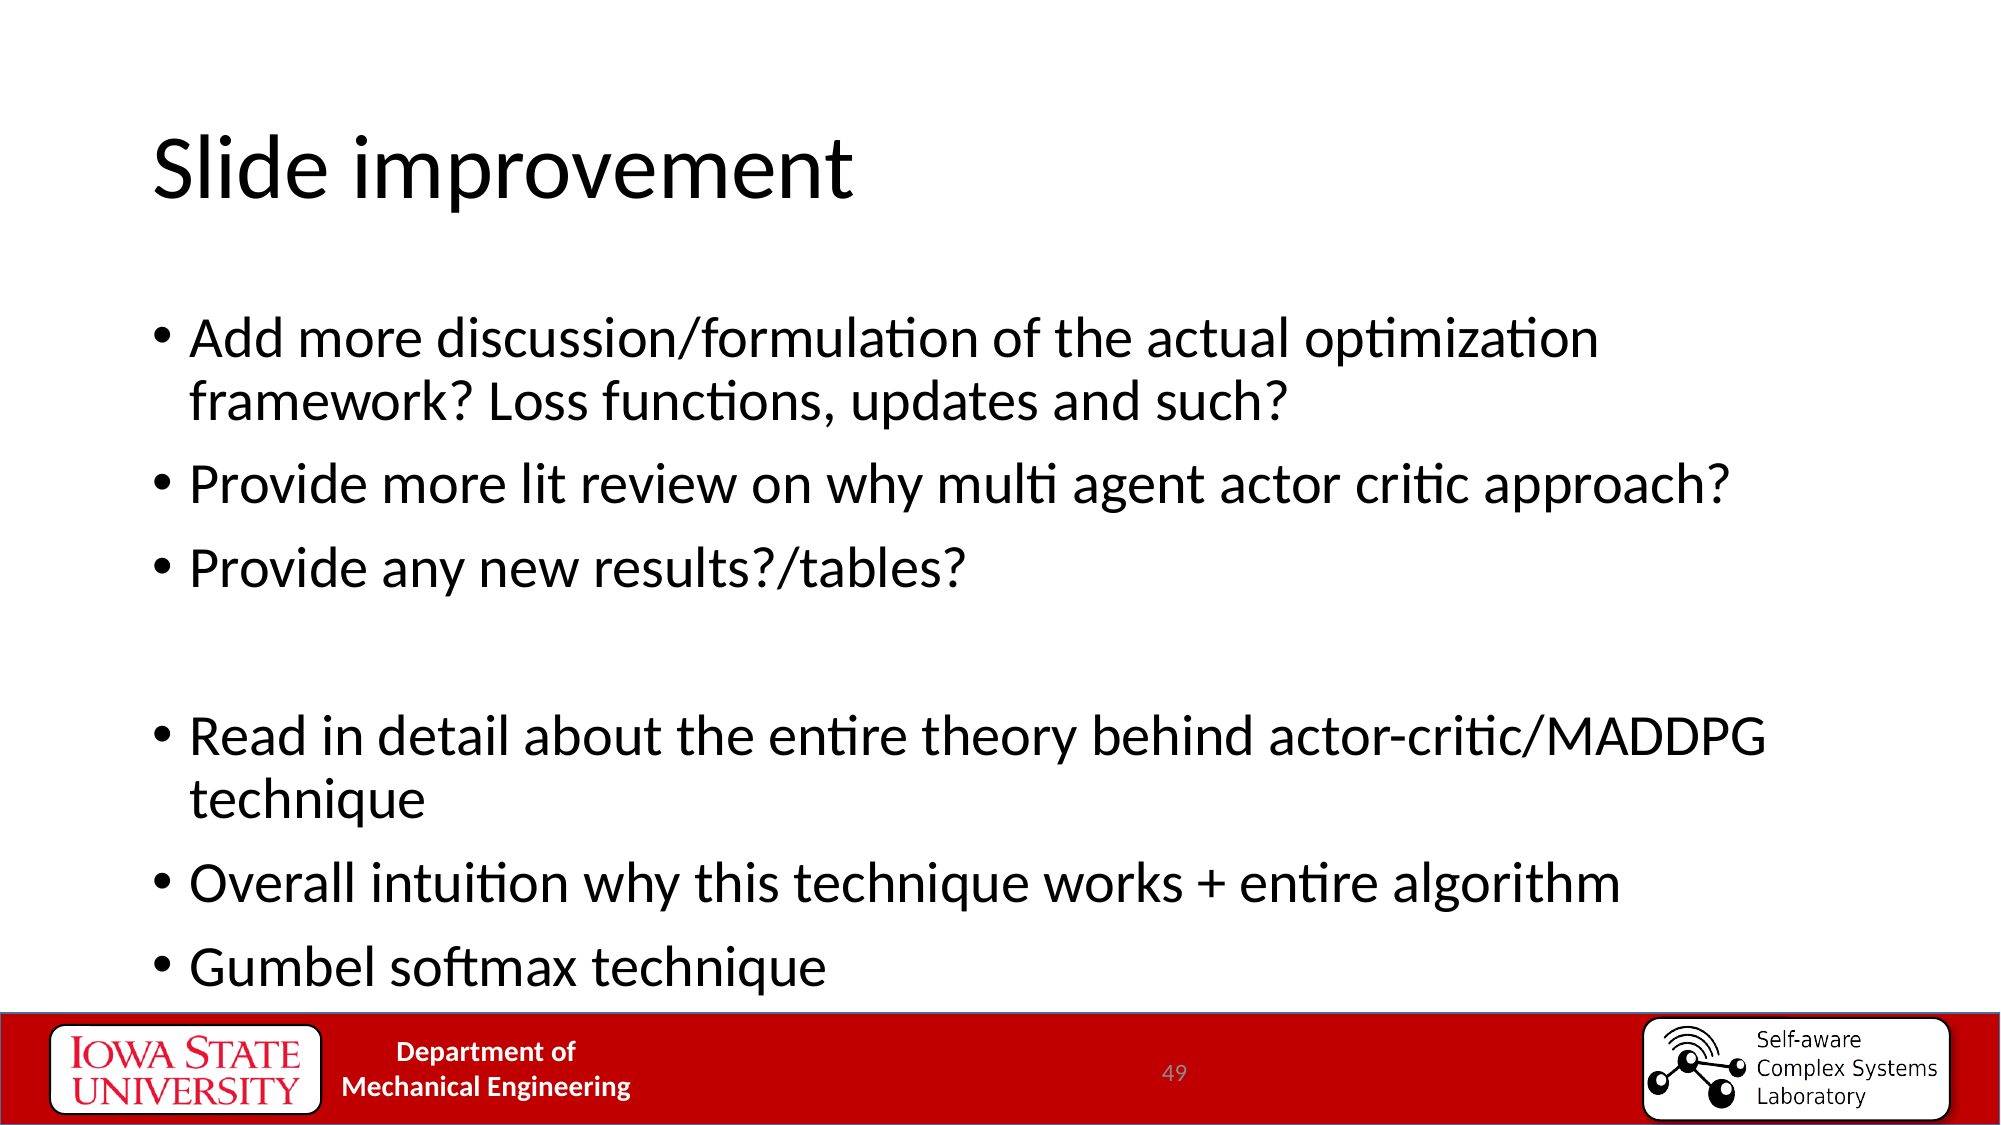

# Slide improvement
Add more discussion/formulation of the actual optimization framework? Loss functions, updates and such?
Provide more lit review on why multi agent actor critic approach?
Provide any new results?/tables?

Read in detail about the entire theory behind actor-critic/MADDPG technique
Overall intuition why this technique works + entire algorithm
Gumbel softmax technique

49